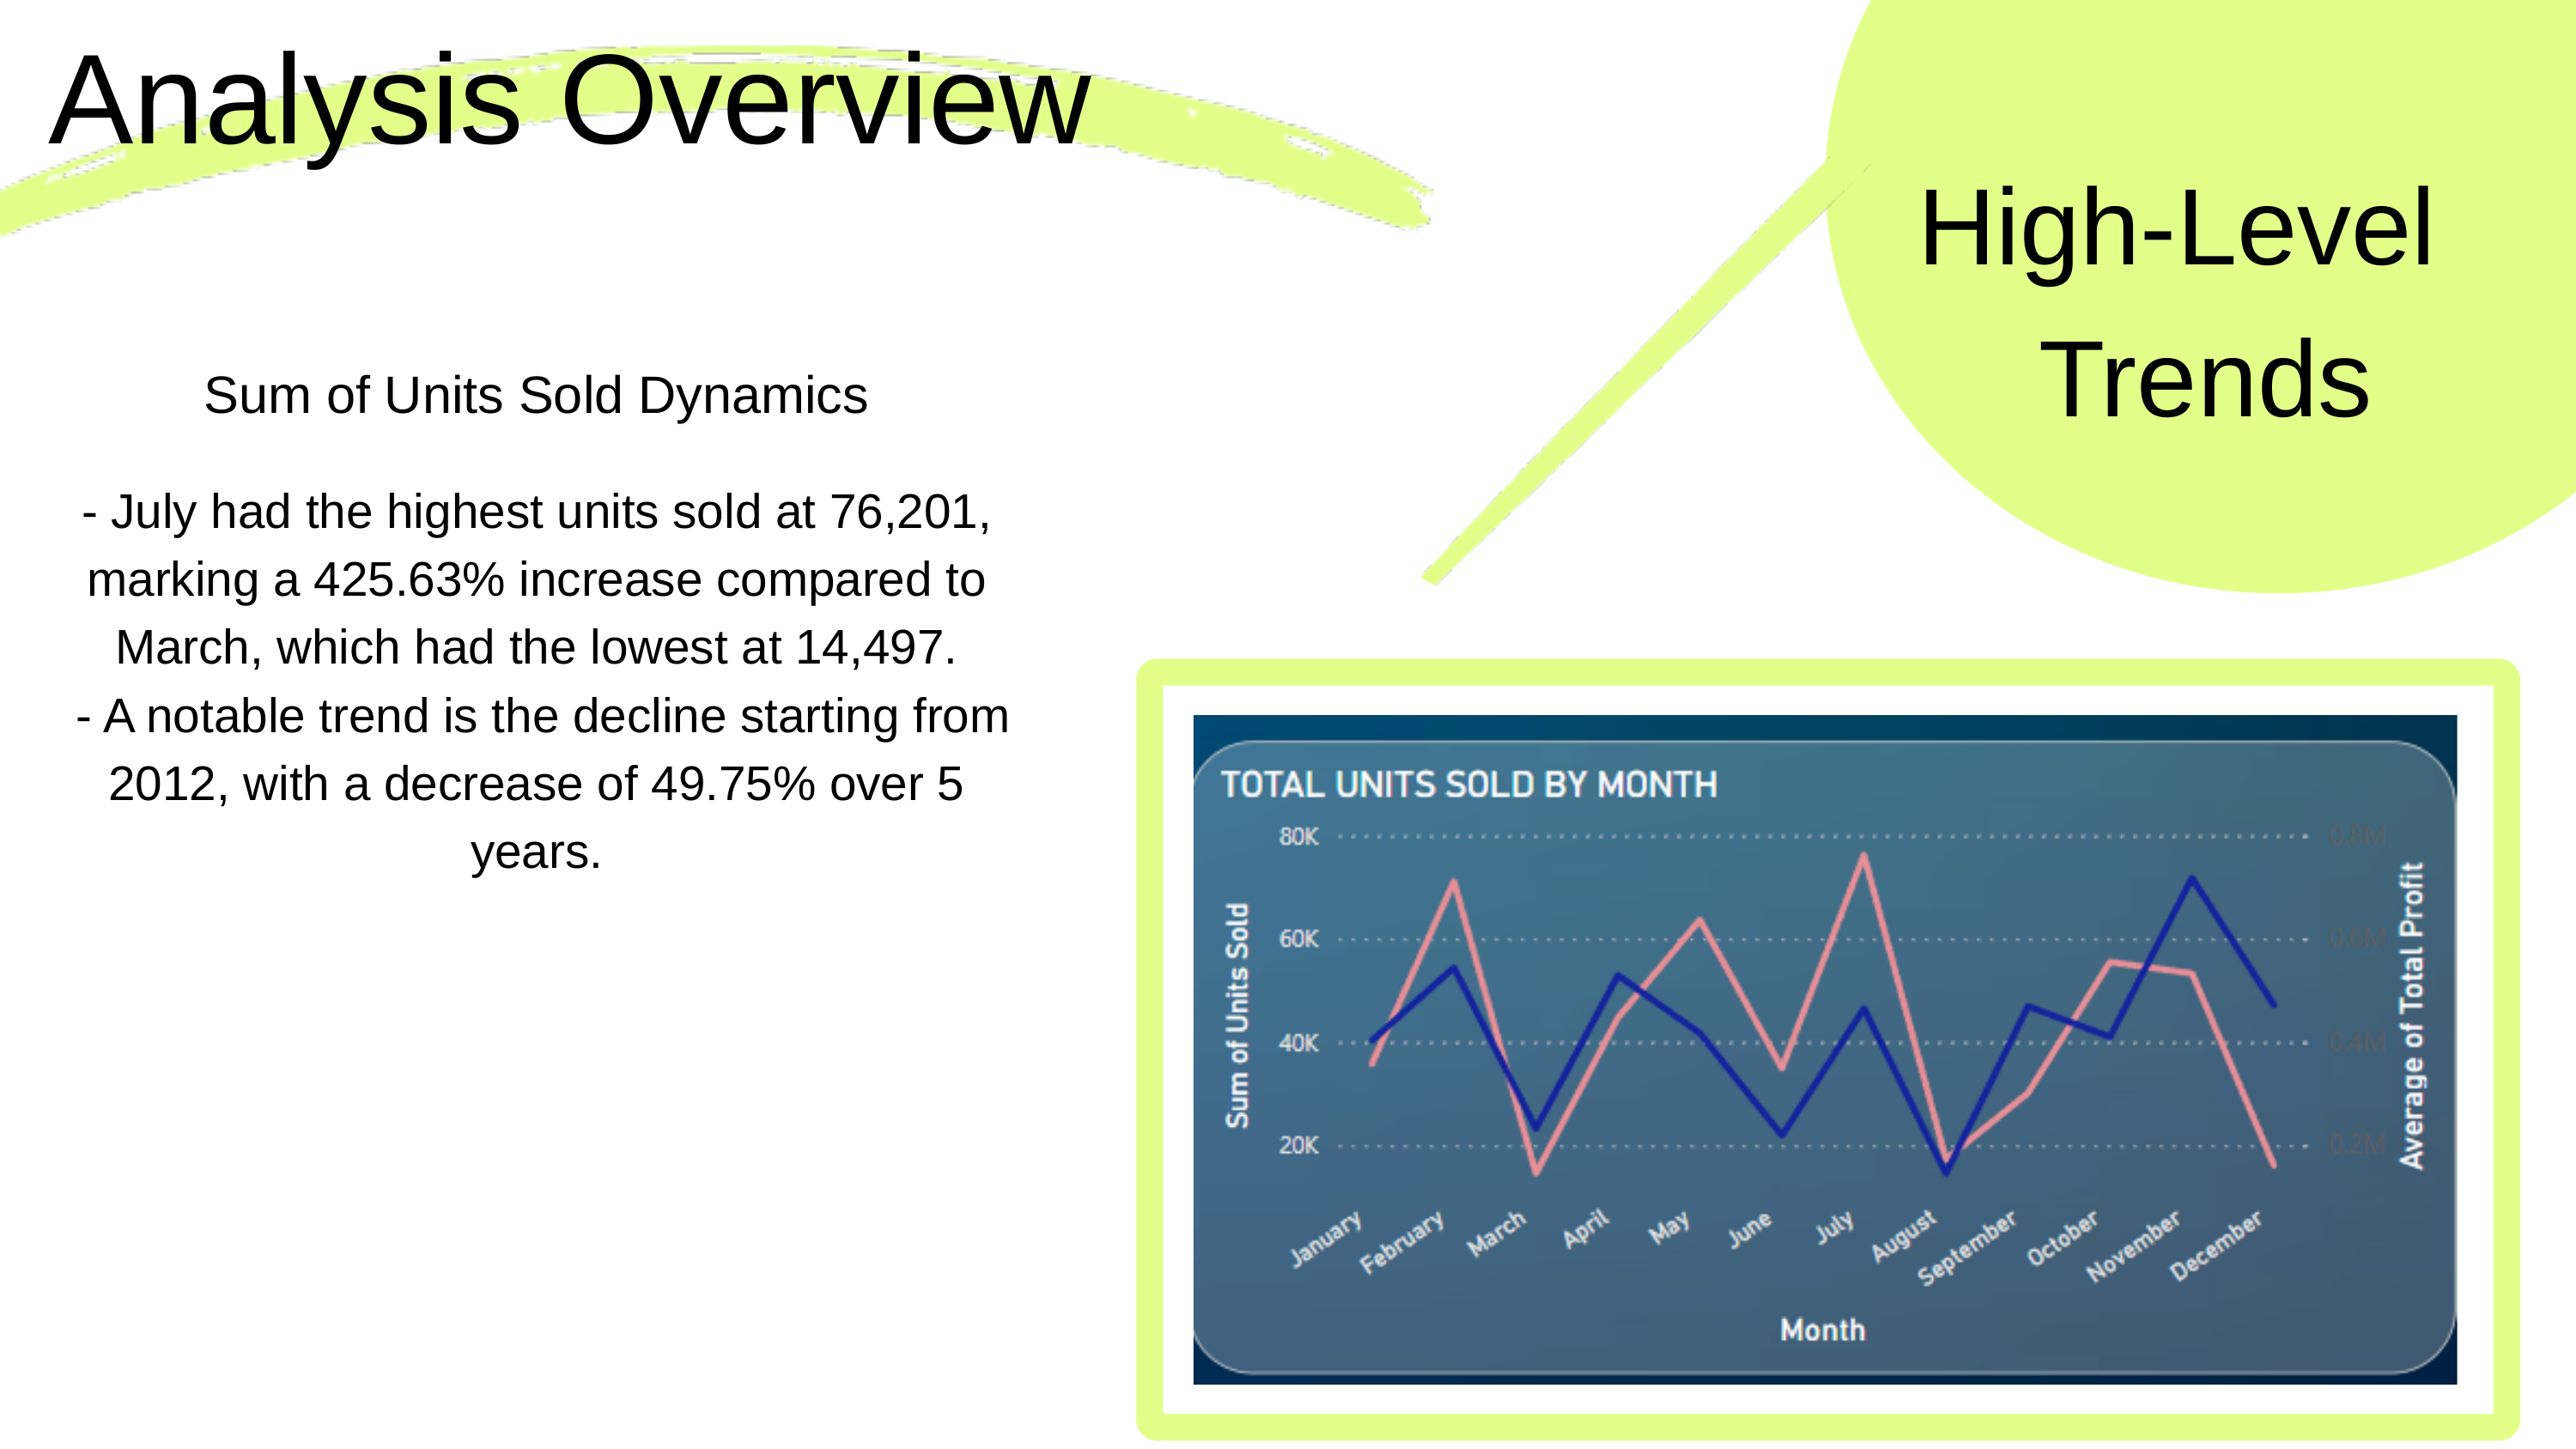

Analysis Overview

High-Level
    Trends
Sum of Units Sold Dynamics
- July had the highest units sold at 76,201, marking a 425.63% increase compared to March, which had the lowest at 14,497.
 - A notable trend is the decline starting from 2012, with a decrease of 49.75% over 5 years.